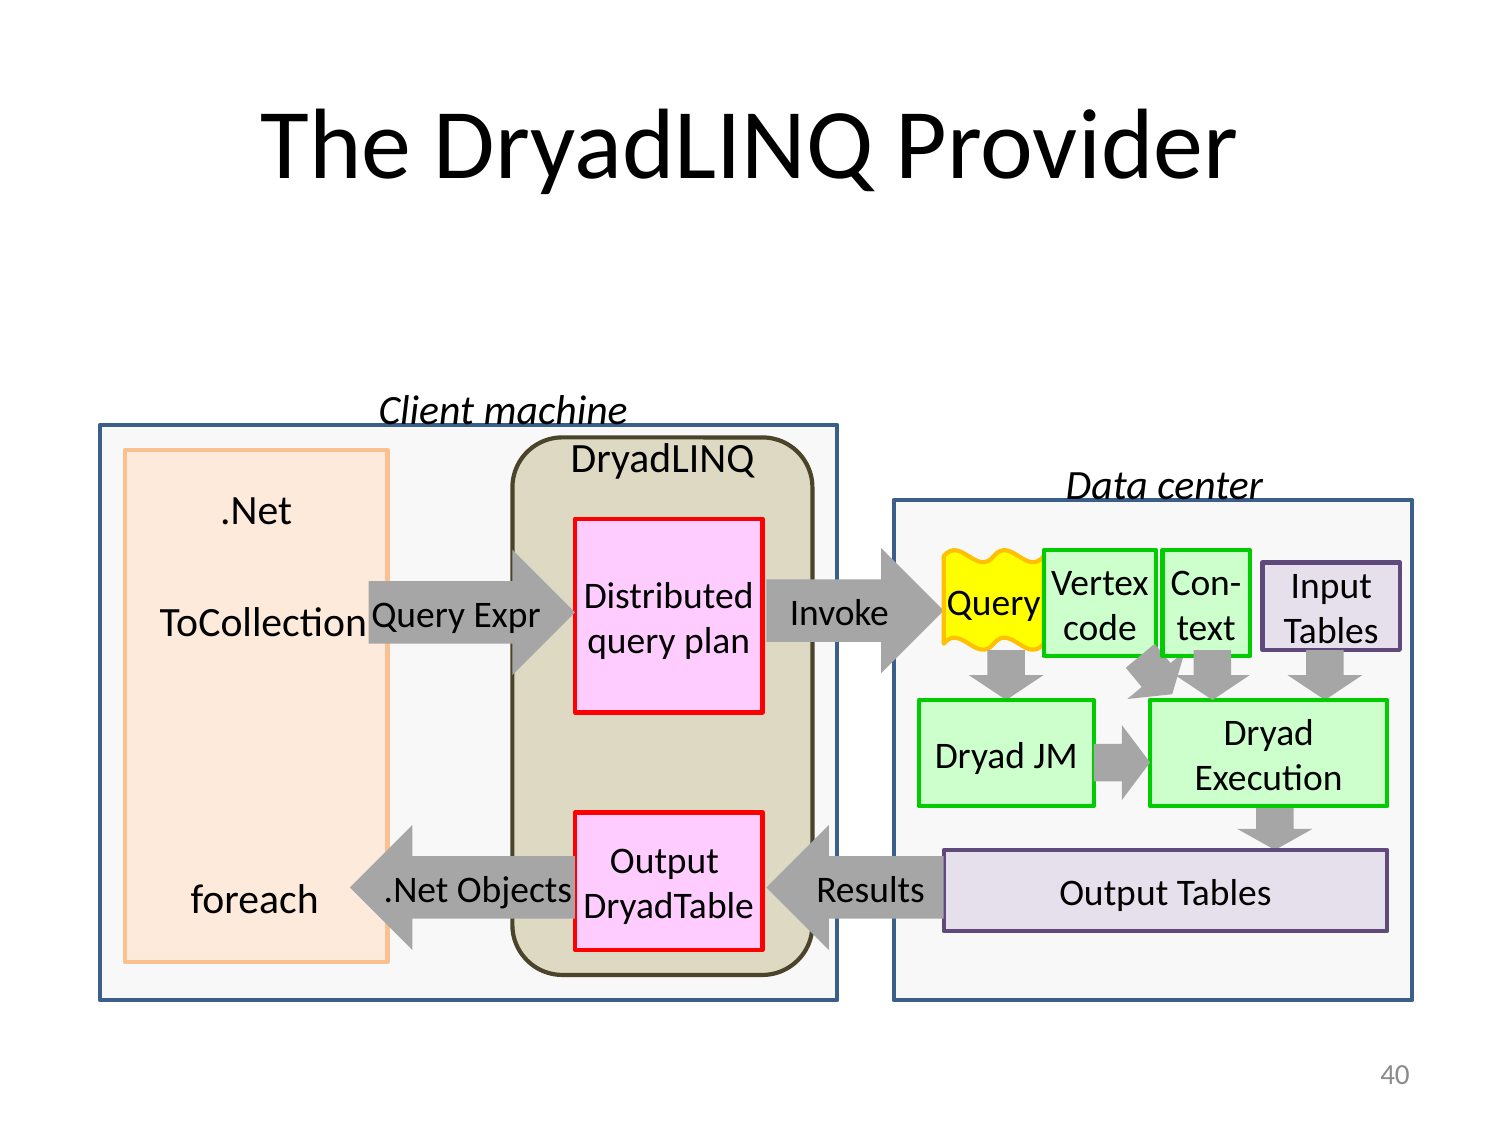

# The DryadLINQ Provider
Client machine

DryadLINQ

.Net

Data center

Distributed
query plan
Invoke
Query Expr
Query
Vertex
code
Con-
text
Input Tables
ToCollection

Dryad JM
Dryad Execution

Output
DryadTable
.Net Objects
Results
Output Tables
(11)
foreach
40